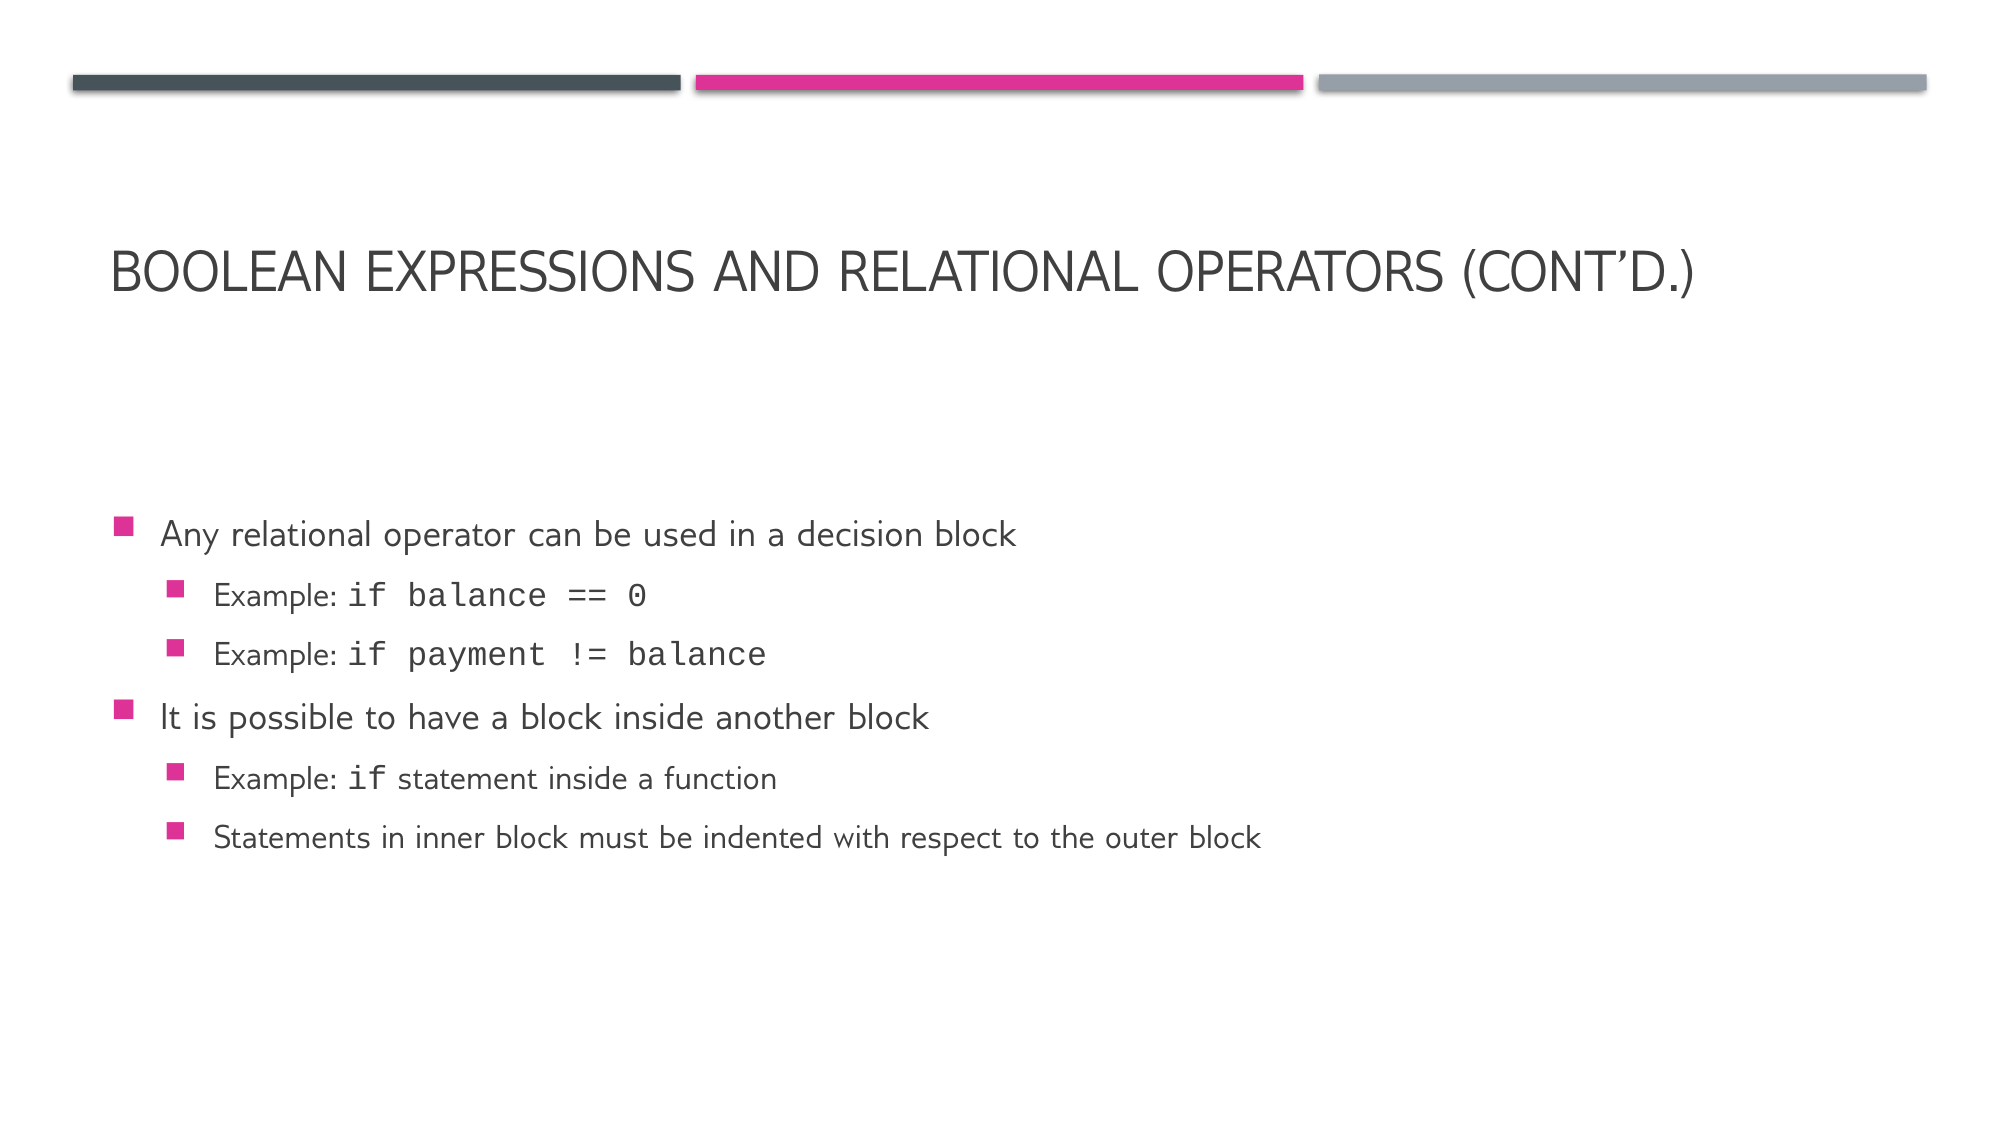

# Boolean Expressions and Relational Operators (cont’d.)
Any relational operator can be used in a decision block
Example: if balance == 0
Example: if payment != balance
It is possible to have a block inside another block
Example: if statement inside a function
Statements in inner block must be indented with respect to the outer block